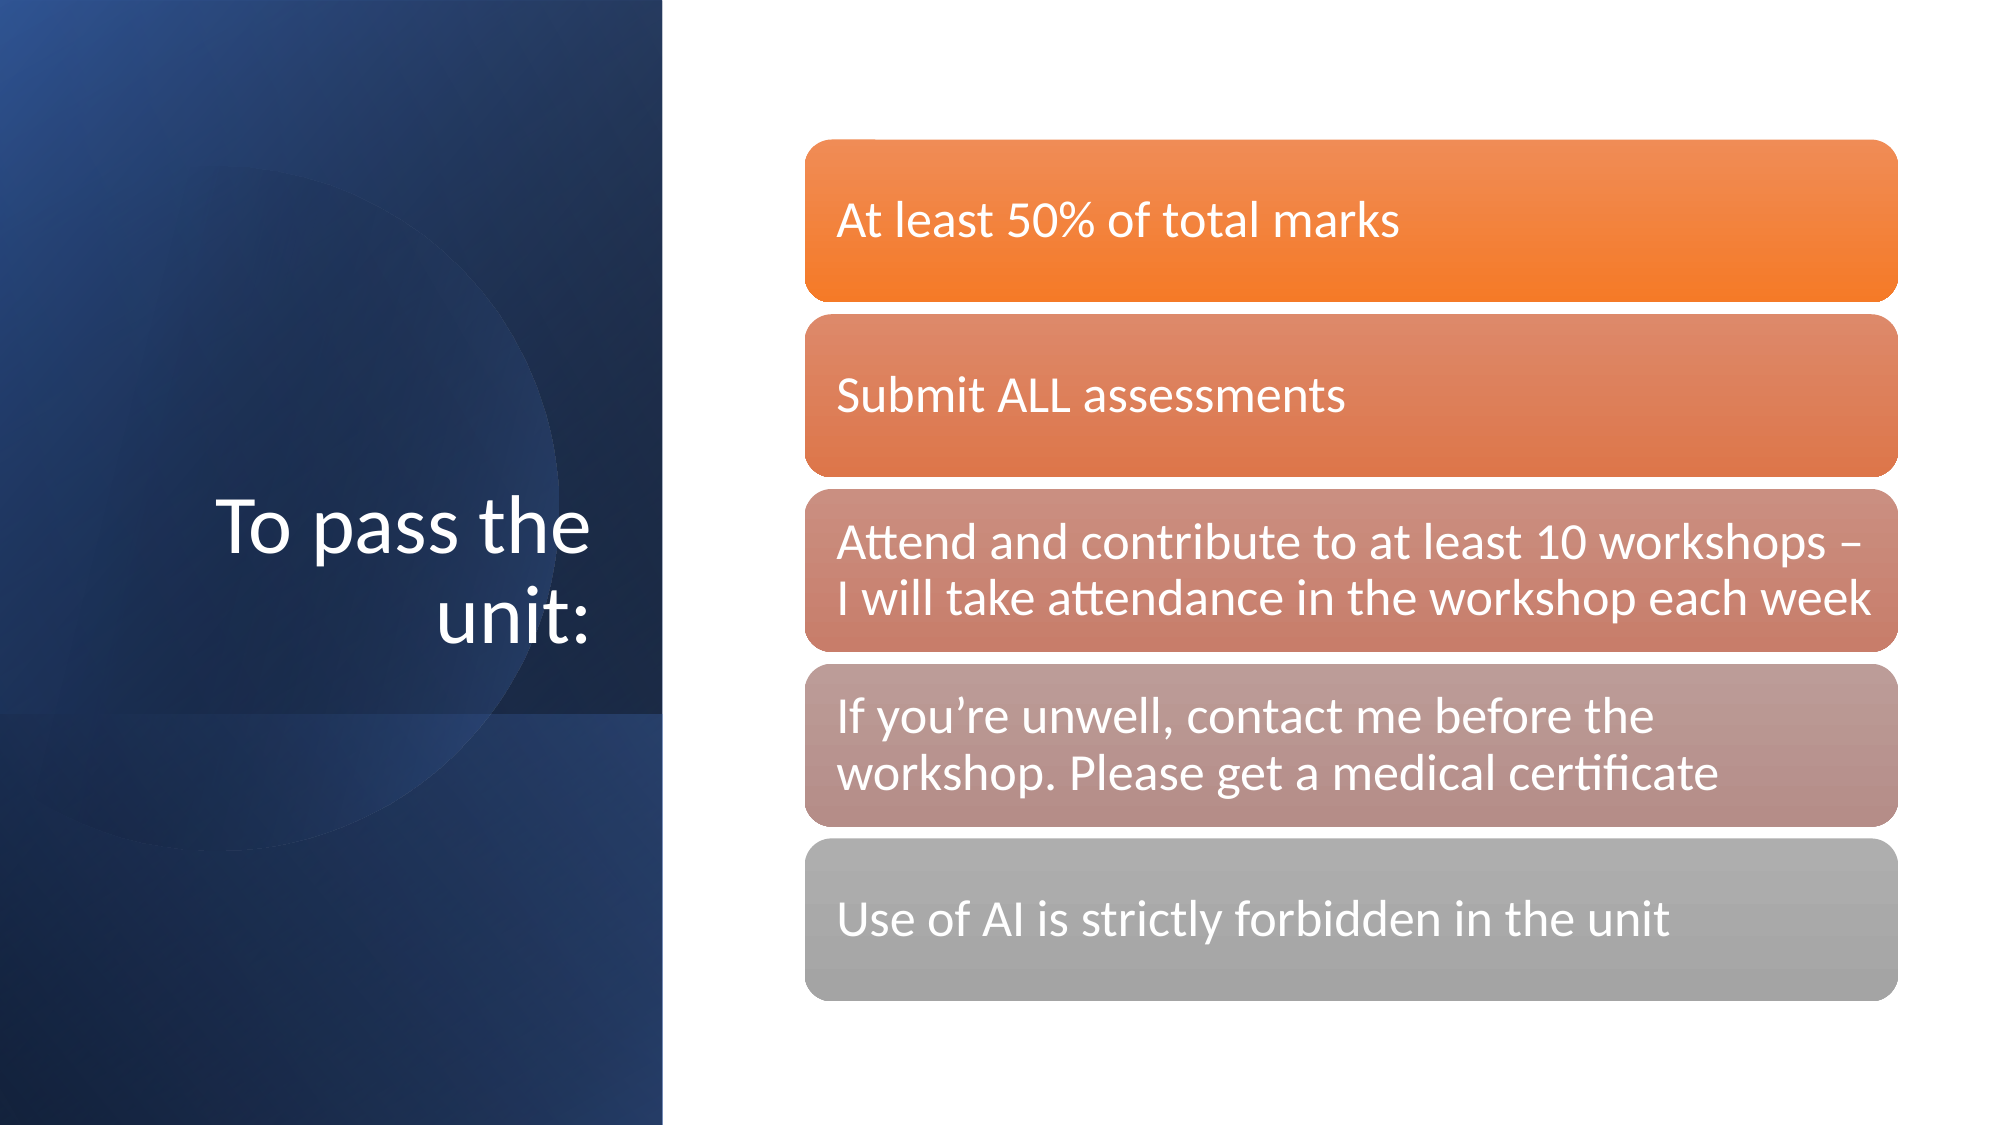

At least 50% of total marks
Submit ALL assessments
Attend and contribute to at least 10 workshops – I will take attendance in the workshop each week
If you’re unwell, contact me before the workshop. Please get a medical certificate
Use of AI is strictly forbidden in the unit

# To pass the unit: